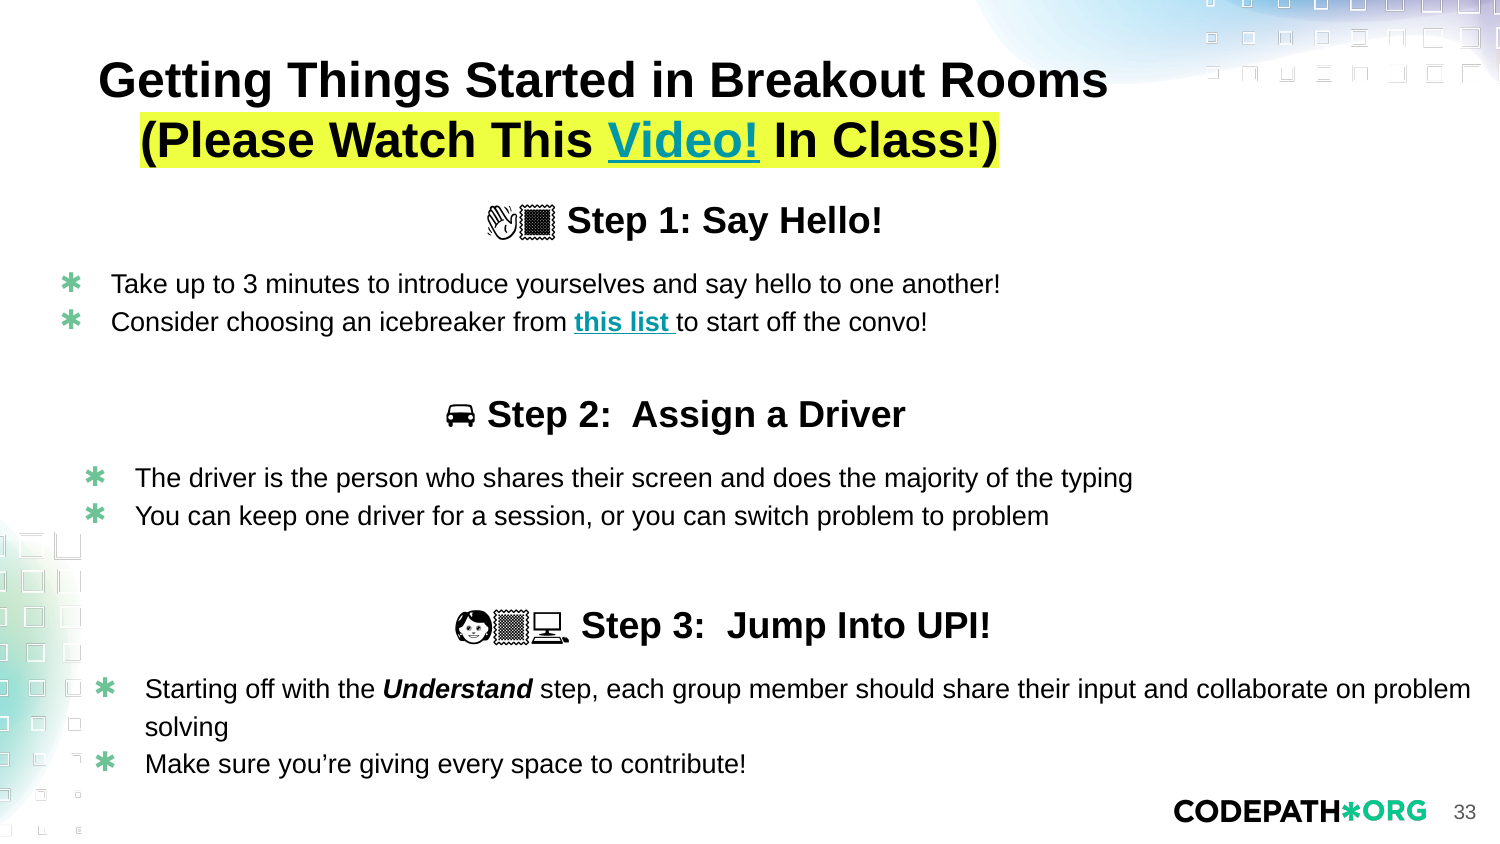

# Getting Things Started in Breakout Rooms
    (Please Watch This Video! In Class!)
👋🏾 Step 1: Say Hello!
Take up to 3 minutes to introduce yourselves and say hello to one another!
Consider choosing an icebreaker from this list to start off the convo!
 🚘 Step 2:  Assign a Driver
The driver is the person who shares their screen and does the majority of the typing
You can keep one driver for a session, or you can switch problem to problem
 👩🏽‍💻 Step 3:  Jump Into UPI!
Starting off with the Understand step, each group member should share their input and collaborate on problem solving
Make sure you’re giving every space to contribute!
33